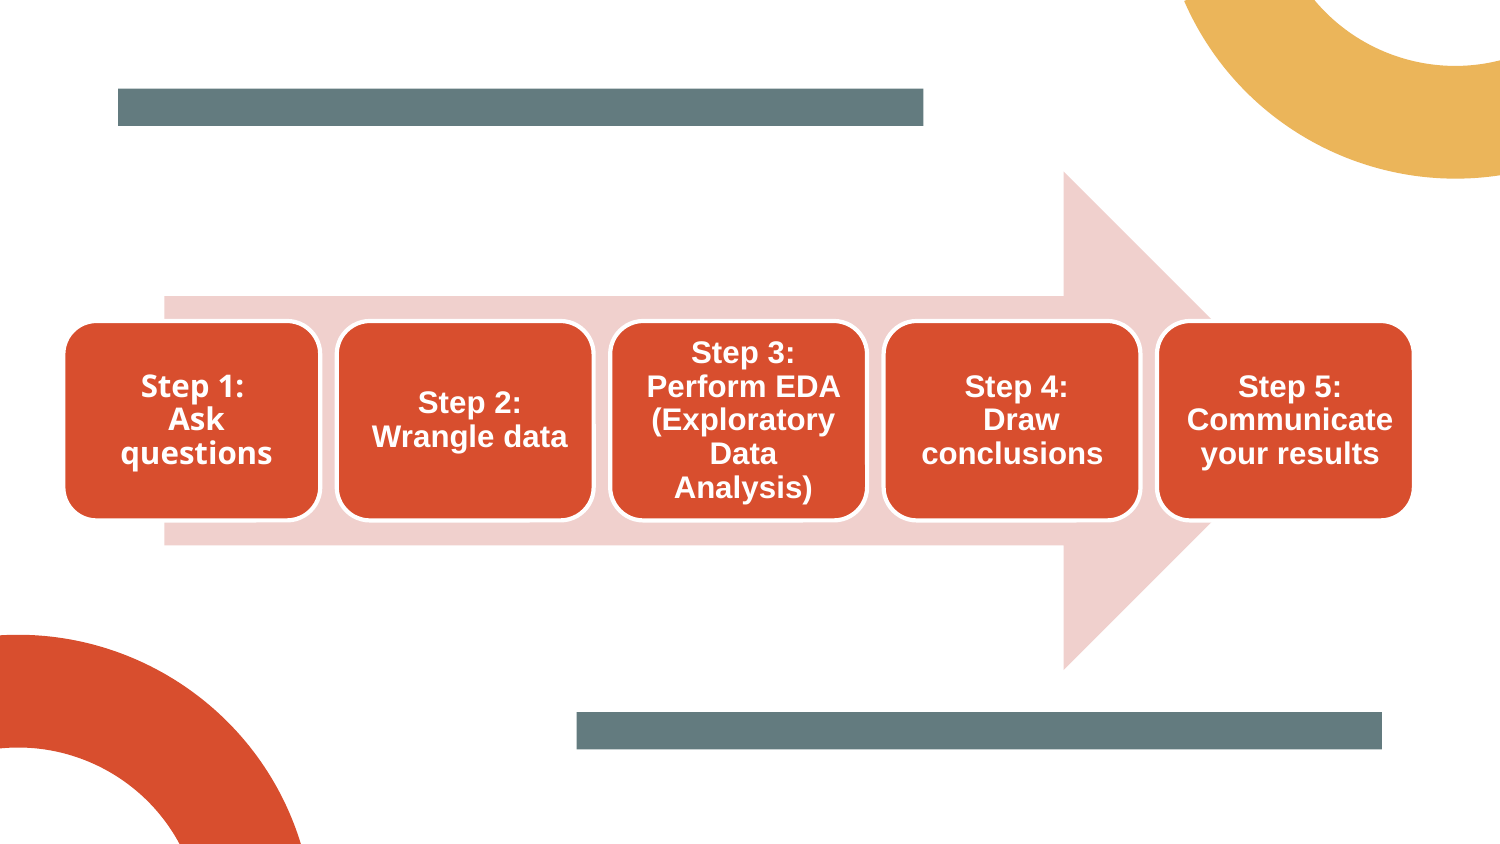

Step 1:
Ask questions
Step 2: Wrangle data
Step 3: Perform EDA (Exploratory Data Analysis)
Step 4:
 Draw conclusions
Step 5: Communicate your results